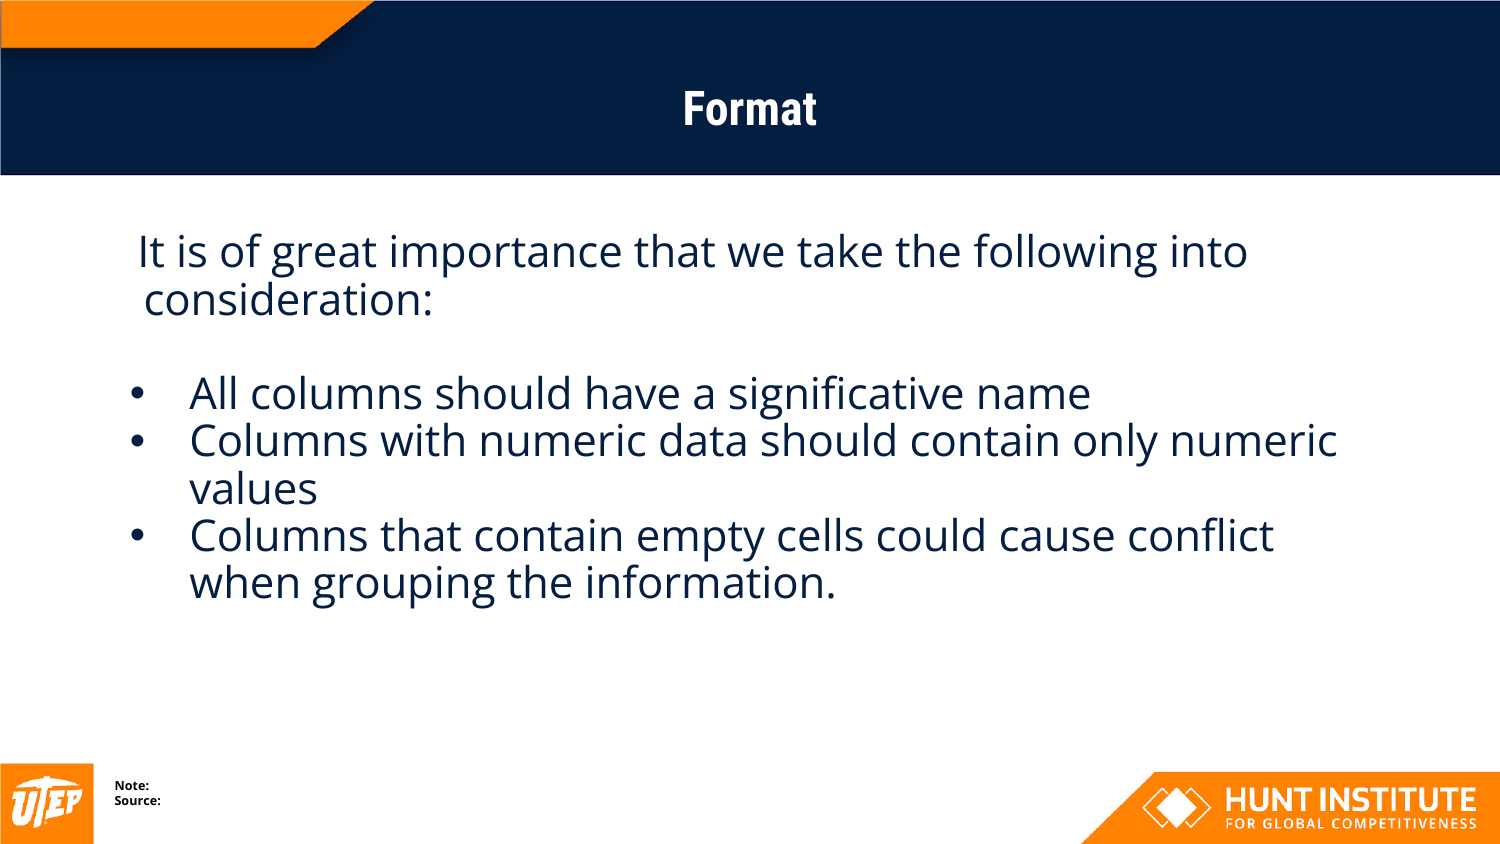

# Format
It is of great importance that we take the following into consideration:

All columns should have a significative name
Columns with numeric data should contain only numeric values
Columns that contain empty cells could cause conflict when grouping the information.

Note:
Source: